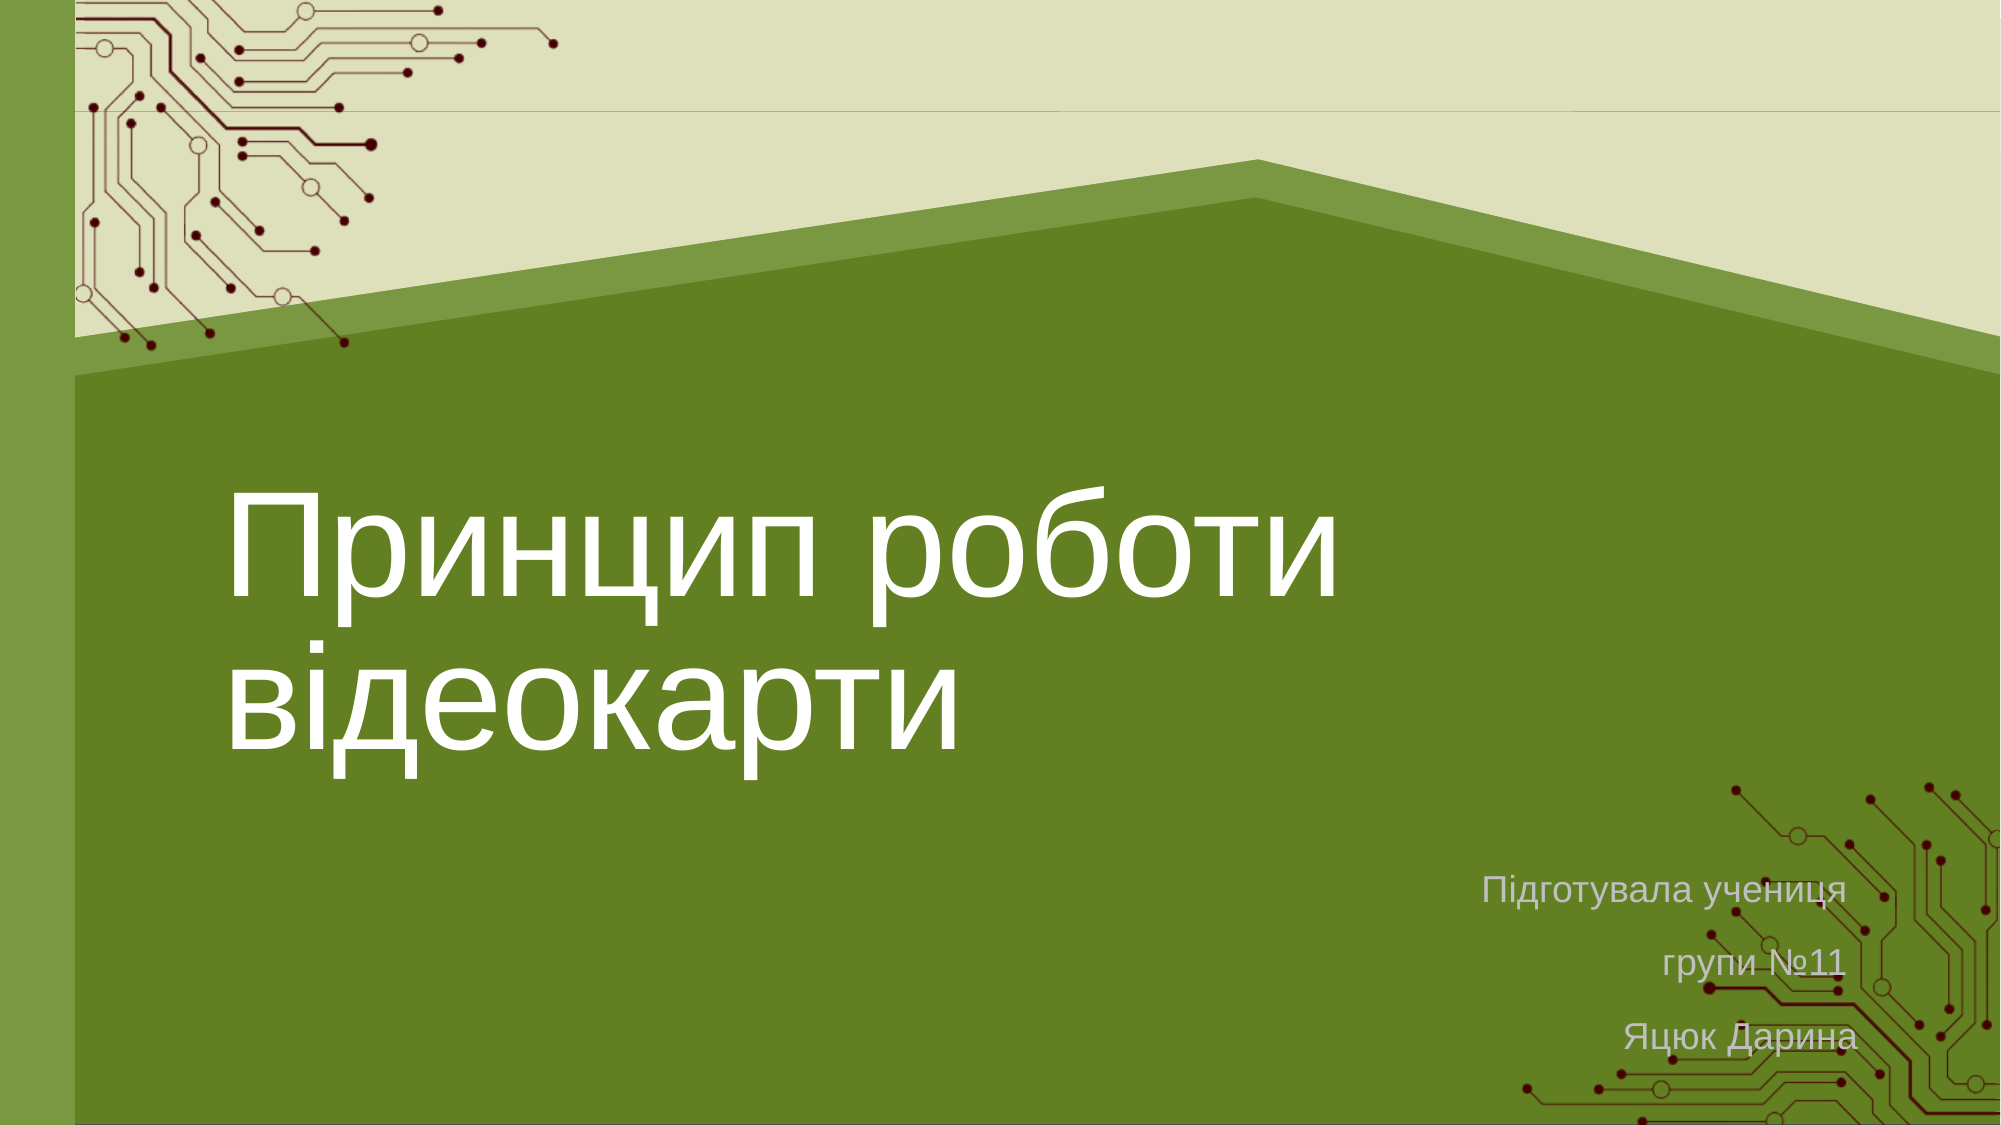

# Принцип роботи відеокарти
Підготувала учениця
групи №11
Яцюк Дарина